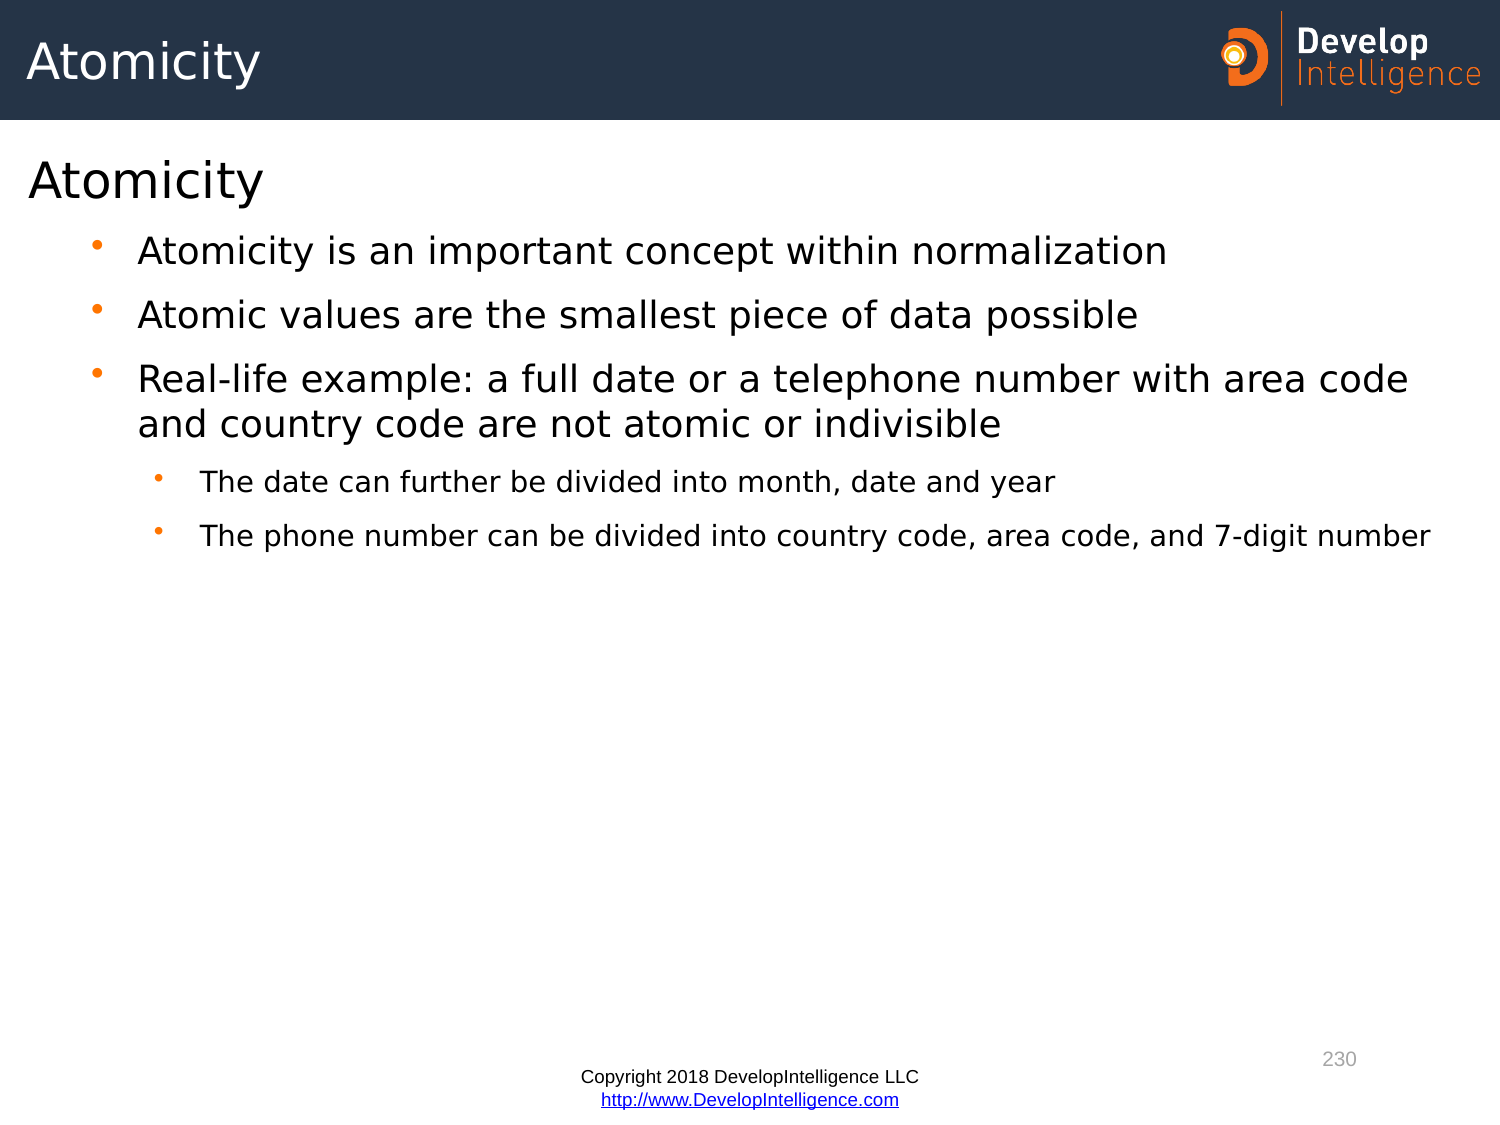

# Atomicity
Atomicity
Atomicity is an important concept within normalization
Atomic values are the smallest piece of data possible
Real-life example: a full date or a telephone number with area code and country code are not atomic or indivisible
The date can further be divided into month, date and year
The phone number can be divided into country code, area code, and 7-digit number

230